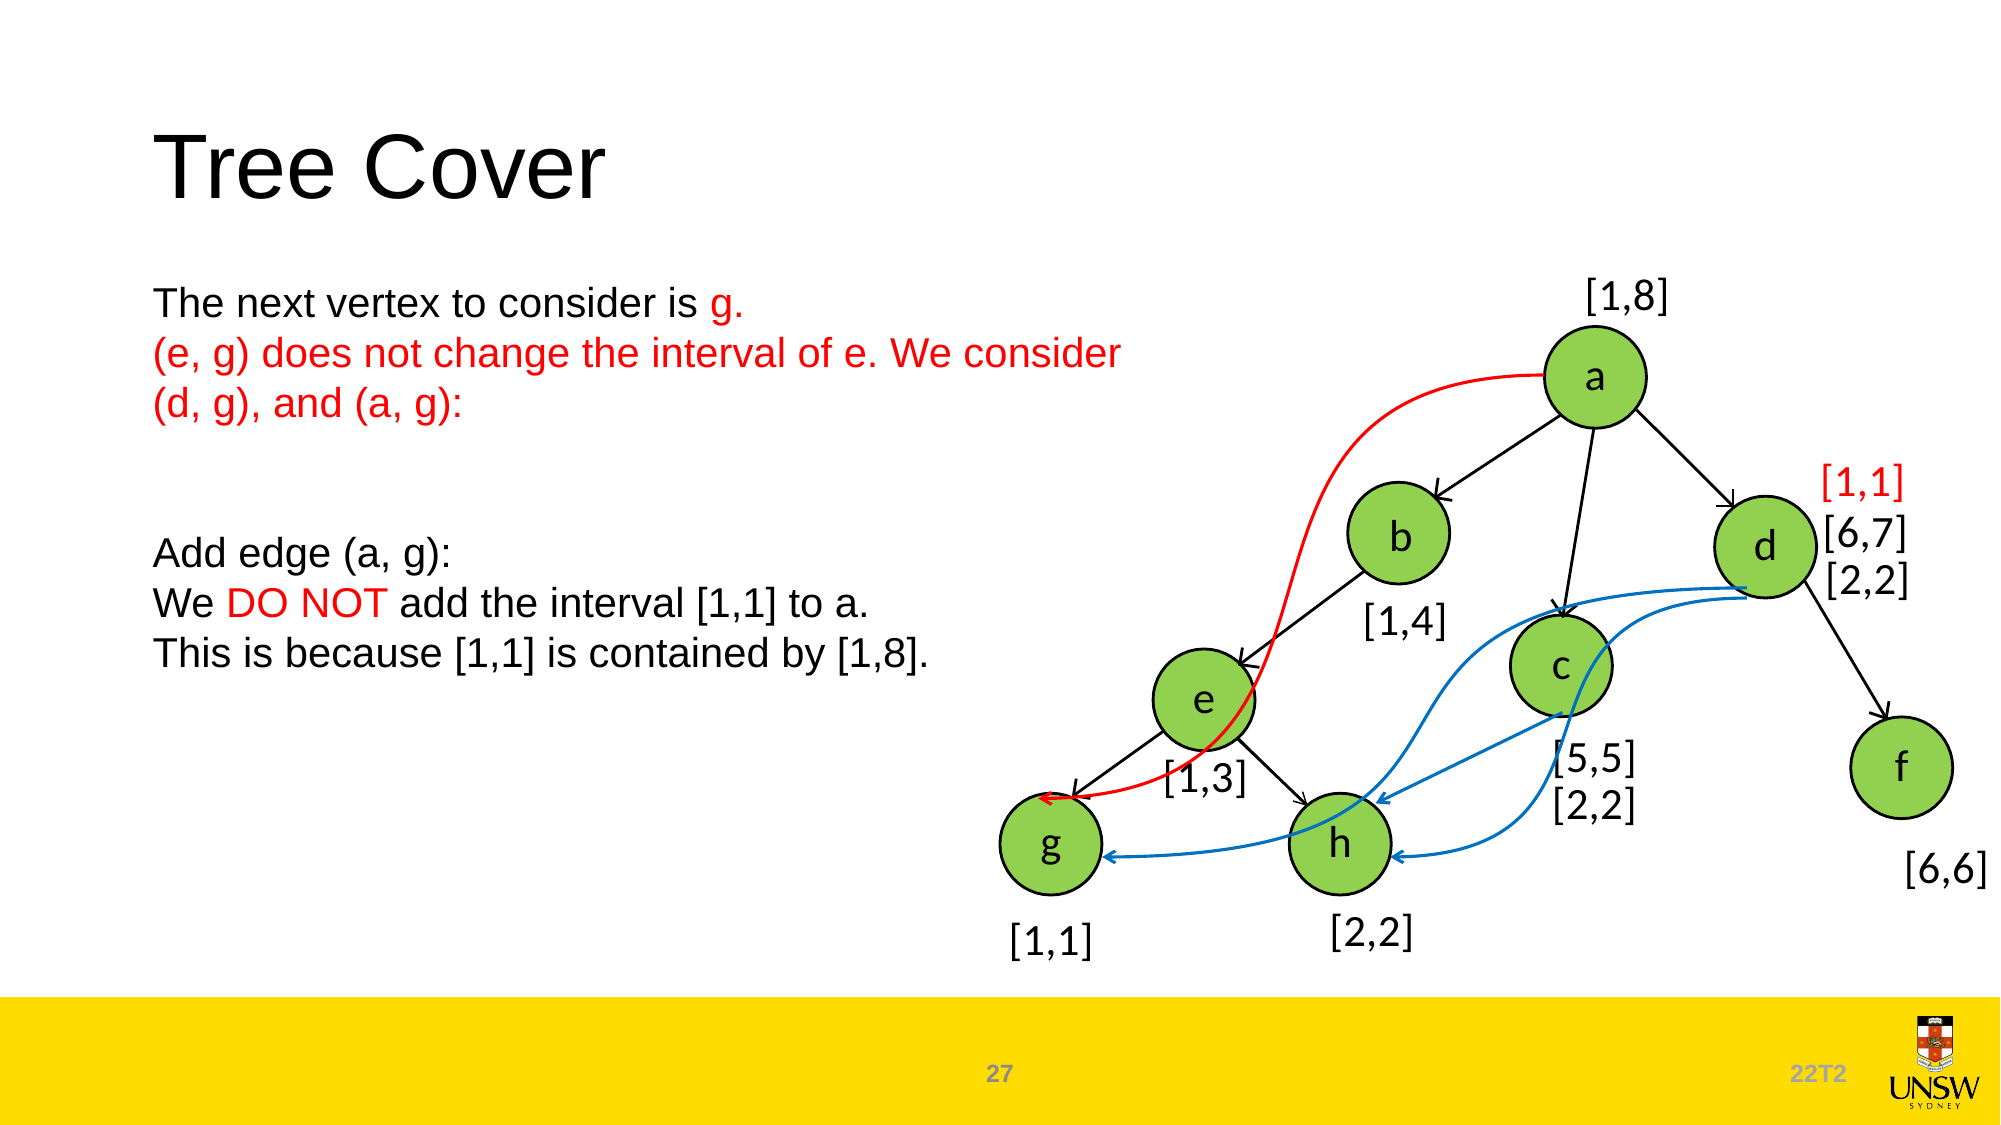

# Tree Cover
[1,8]
The next vertex to consider is g.
(e, g) does not change the interval of e. We consider (d, g), and (a, g):

Add edge (a, g):
We DO NOT add the interval [1,1] to a.
This is because [1,1] is contained by [1,8].

a

b
d

c

e

f

g
h
[1,1]
[6,7]
[2,2]
[1,4]
[5,5]
[1,3]
[2,2]
[6,6]
[2,2]
[1,1]
27
22T2